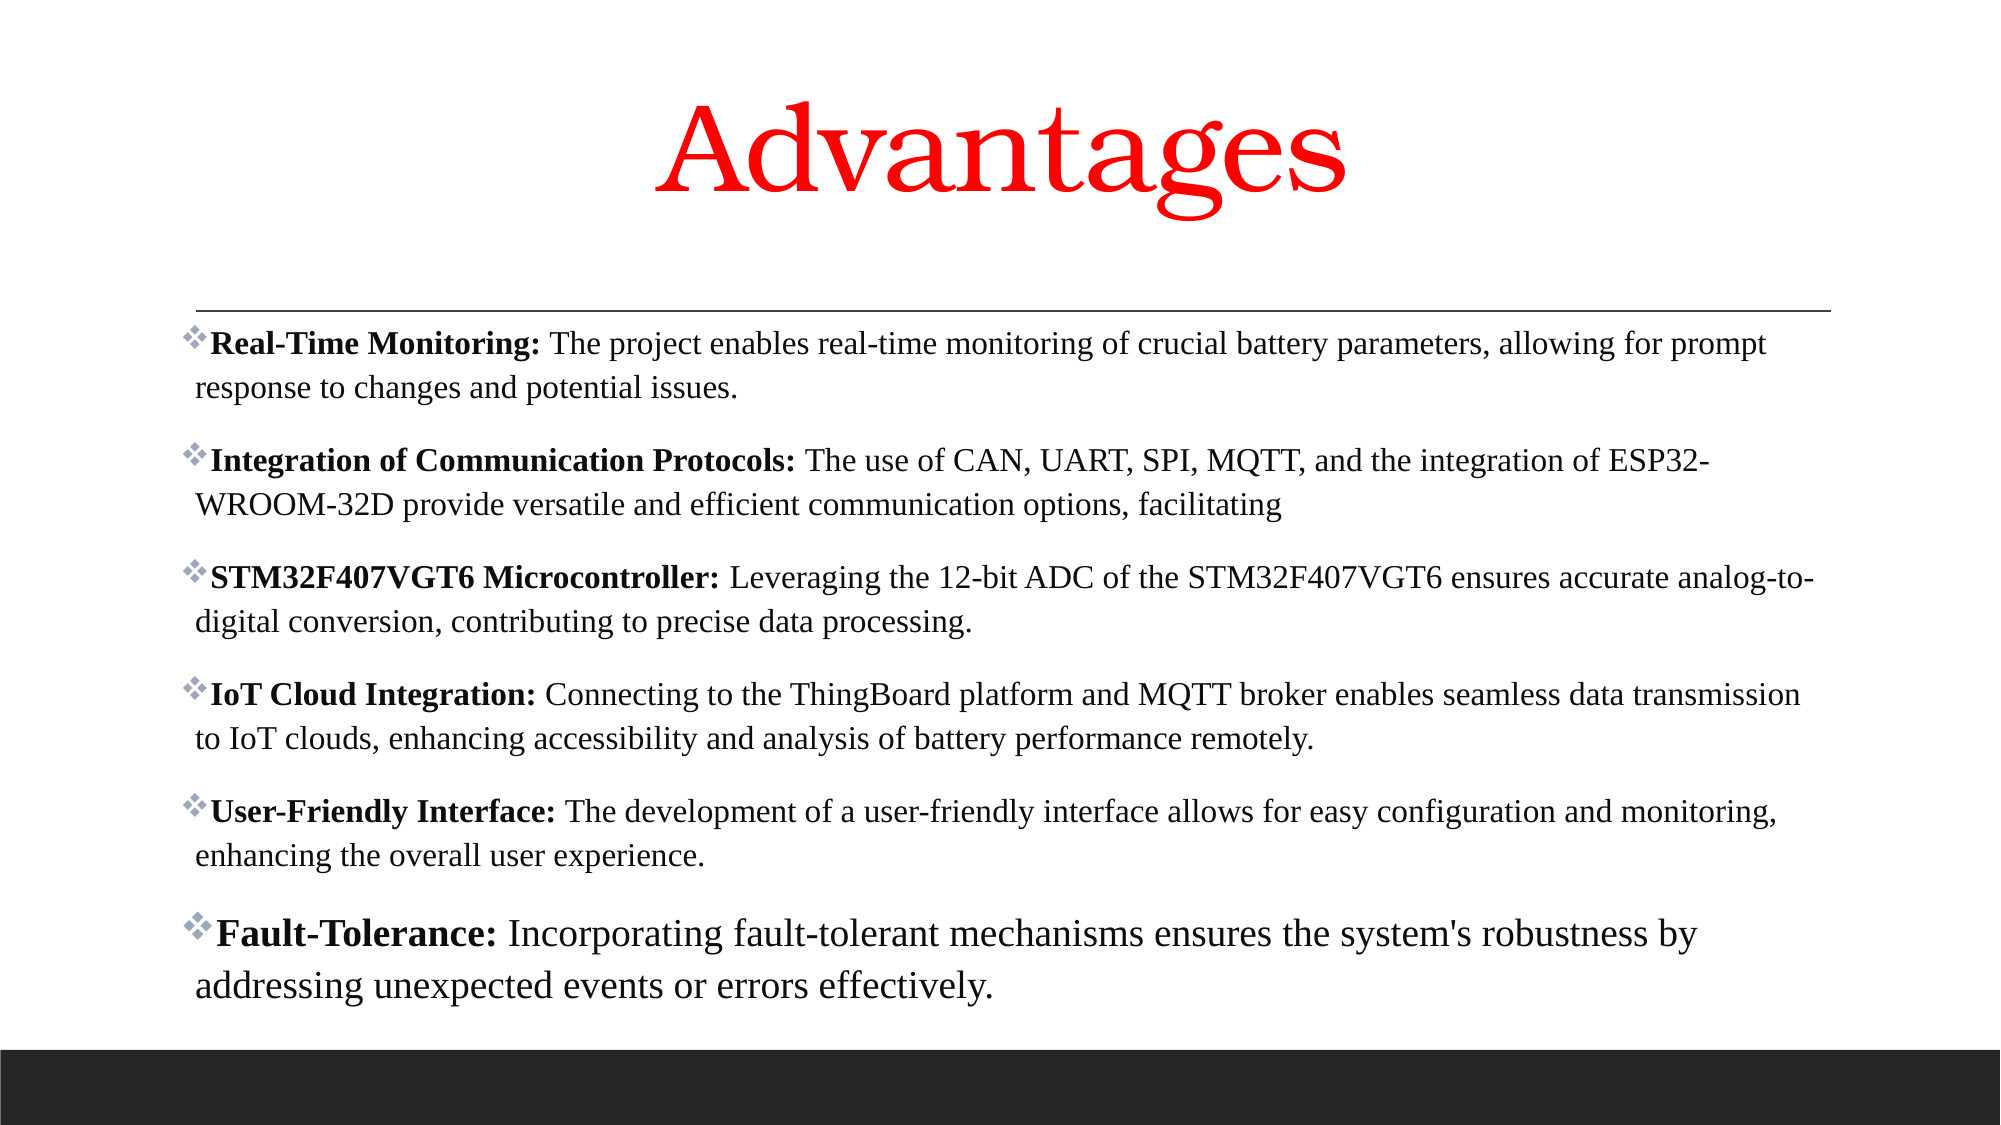

# Advantages
Real-Time Monitoring: The project enables real-time monitoring of crucial battery parameters, allowing for prompt response to changes and potential issues.
Integration of Communication Protocols: The use of CAN, UART, SPI, MQTT, and the integration of ESP32-WROOM-32D provide versatile and efficient communication options, facilitating
STM32F407VGT6 Microcontroller: Leveraging the 12-bit ADC of the STM32F407VGT6 ensures accurate analog-to-digital conversion, contributing to precise data processing.
IoT Cloud Integration: Connecting to the ThingBoard platform and MQTT broker enables seamless data transmission to IoT clouds, enhancing accessibility and analysis of battery performance remotely.
User-Friendly Interface: The development of a user-friendly interface allows for easy configuration and monitoring, enhancing the overall user experience.
Fault-Tolerance: Incorporating fault-tolerant mechanisms ensures the system's robustness by addressing unexpected events or errors effectively.